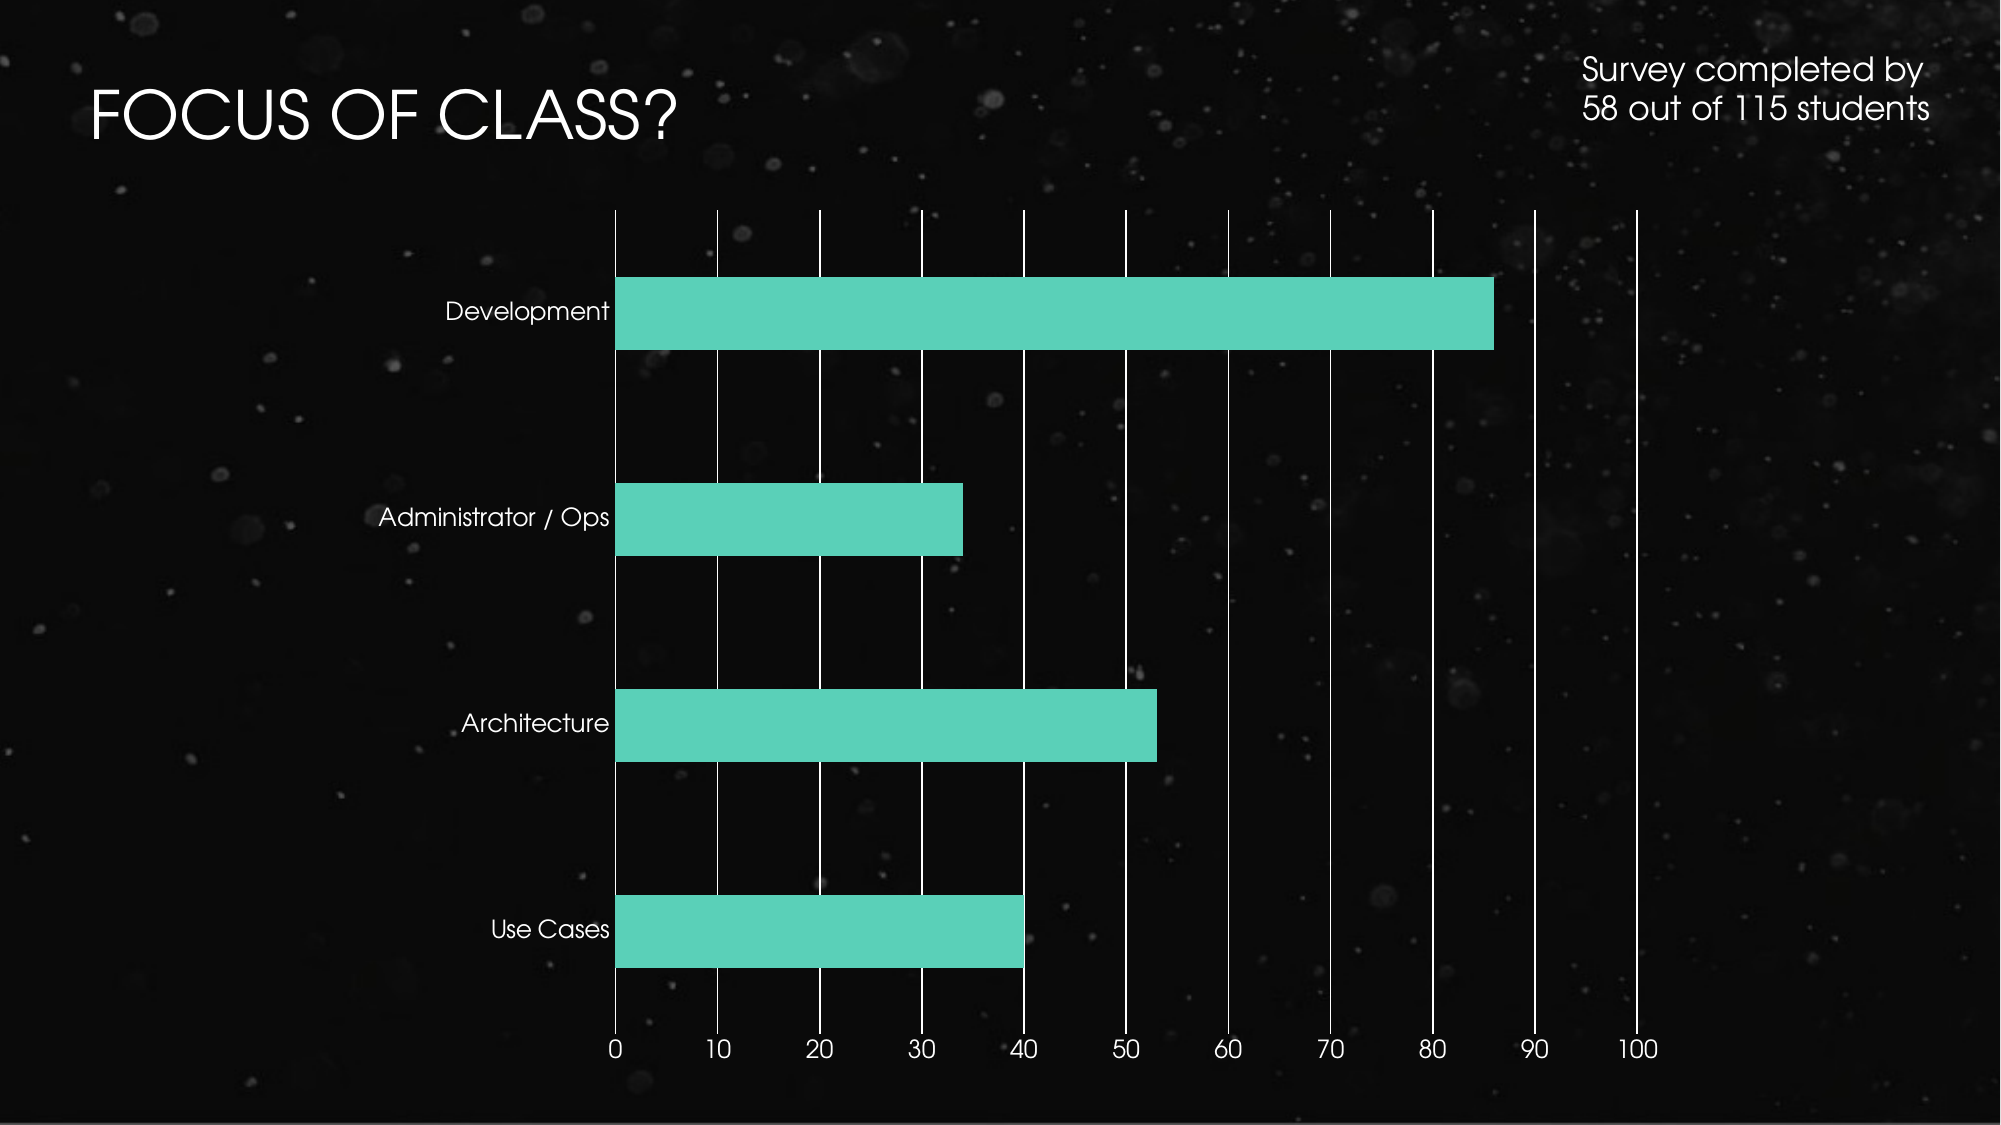

Survey completed by 58 out of 115 students
Focus of class?

### Chart

| Category | Which industry? |
|---|---|
| Use Cases | 40.0 |
| Architecture | 53.0 |
| Administrator / Ops | 34.0 |
| Development | 86.0 |